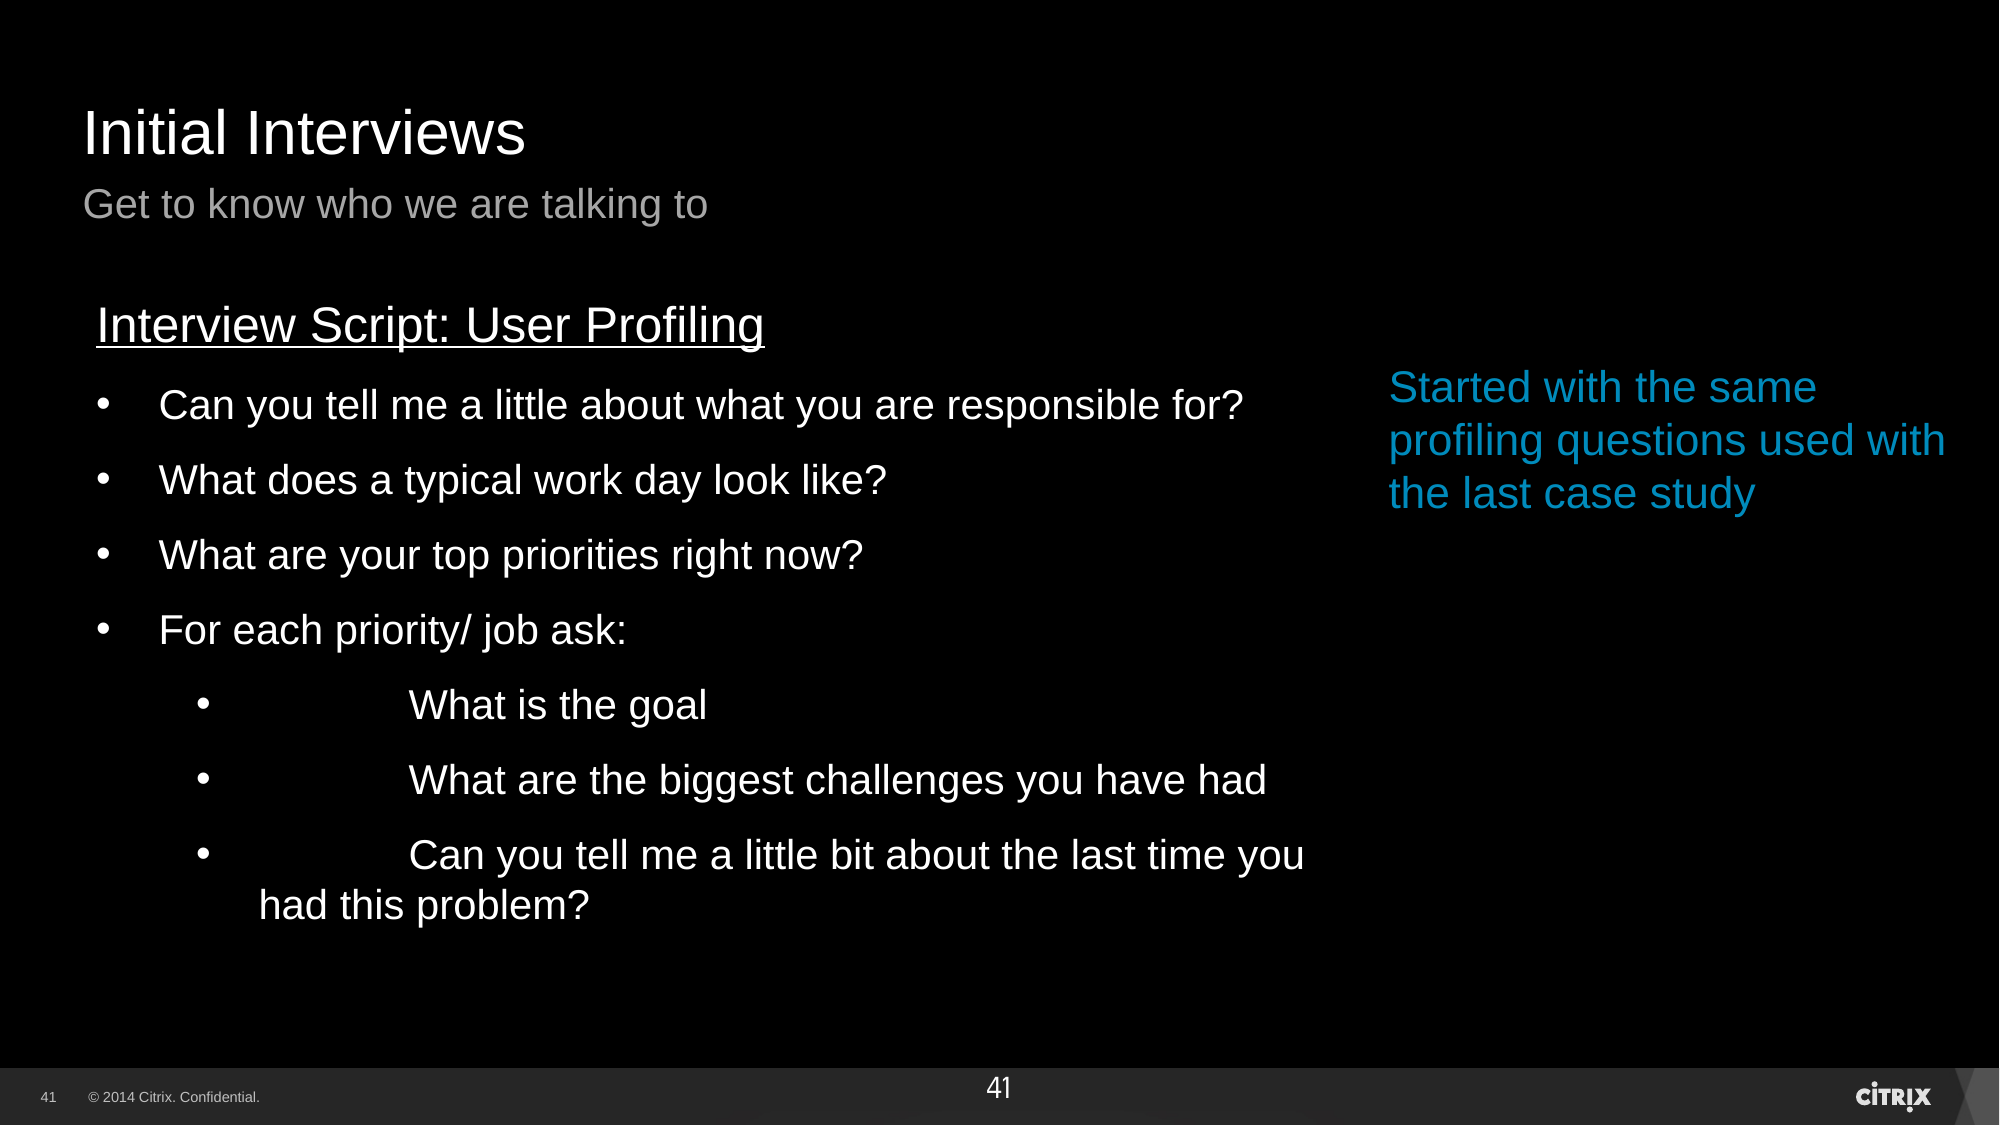

# Initial Interviews
Get to know who we are talking to
Interview Script: User Profiling
Can you tell me a little about what you are responsible for?
What does a typical work day look like?
What are your top priorities right now?
For each priority/ job ask:
	What is the goal
	What are the biggest challenges you have had
 	Can you tell me a little bit about the last time you had this problem?
Started with the same profiling questions used with the last case study

41